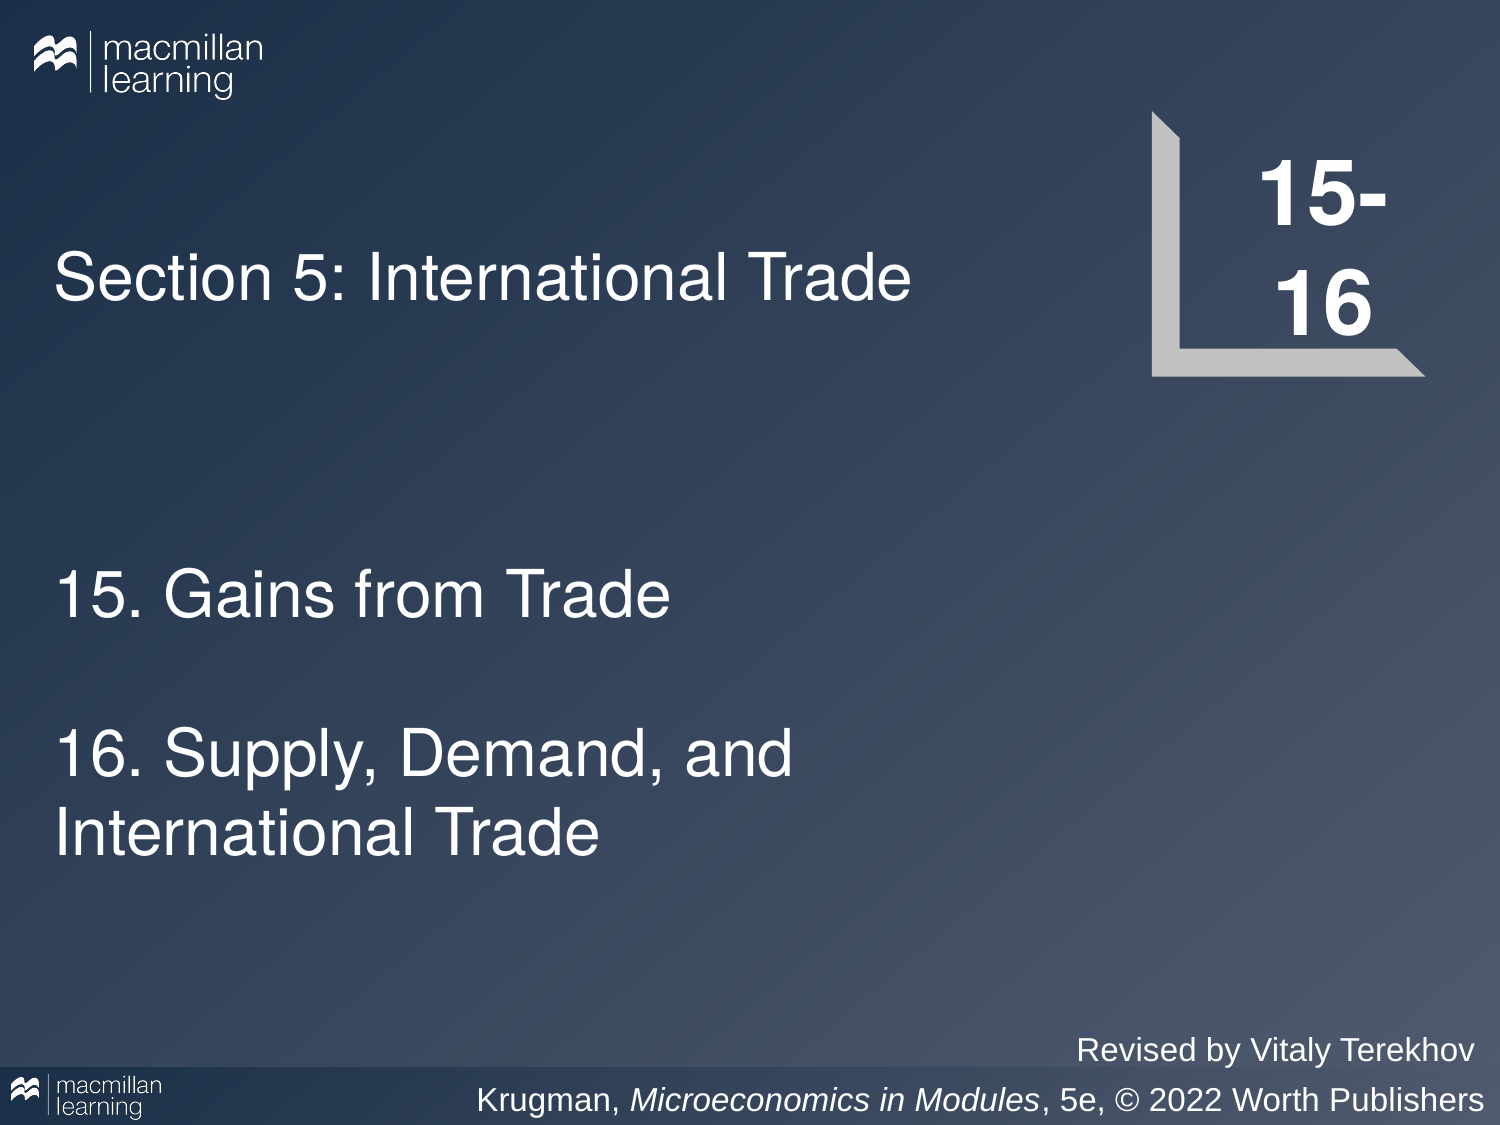

15-16
# Section 5: International Trade 15. Gains from Trade 16. Supply, Demand, and International Trade